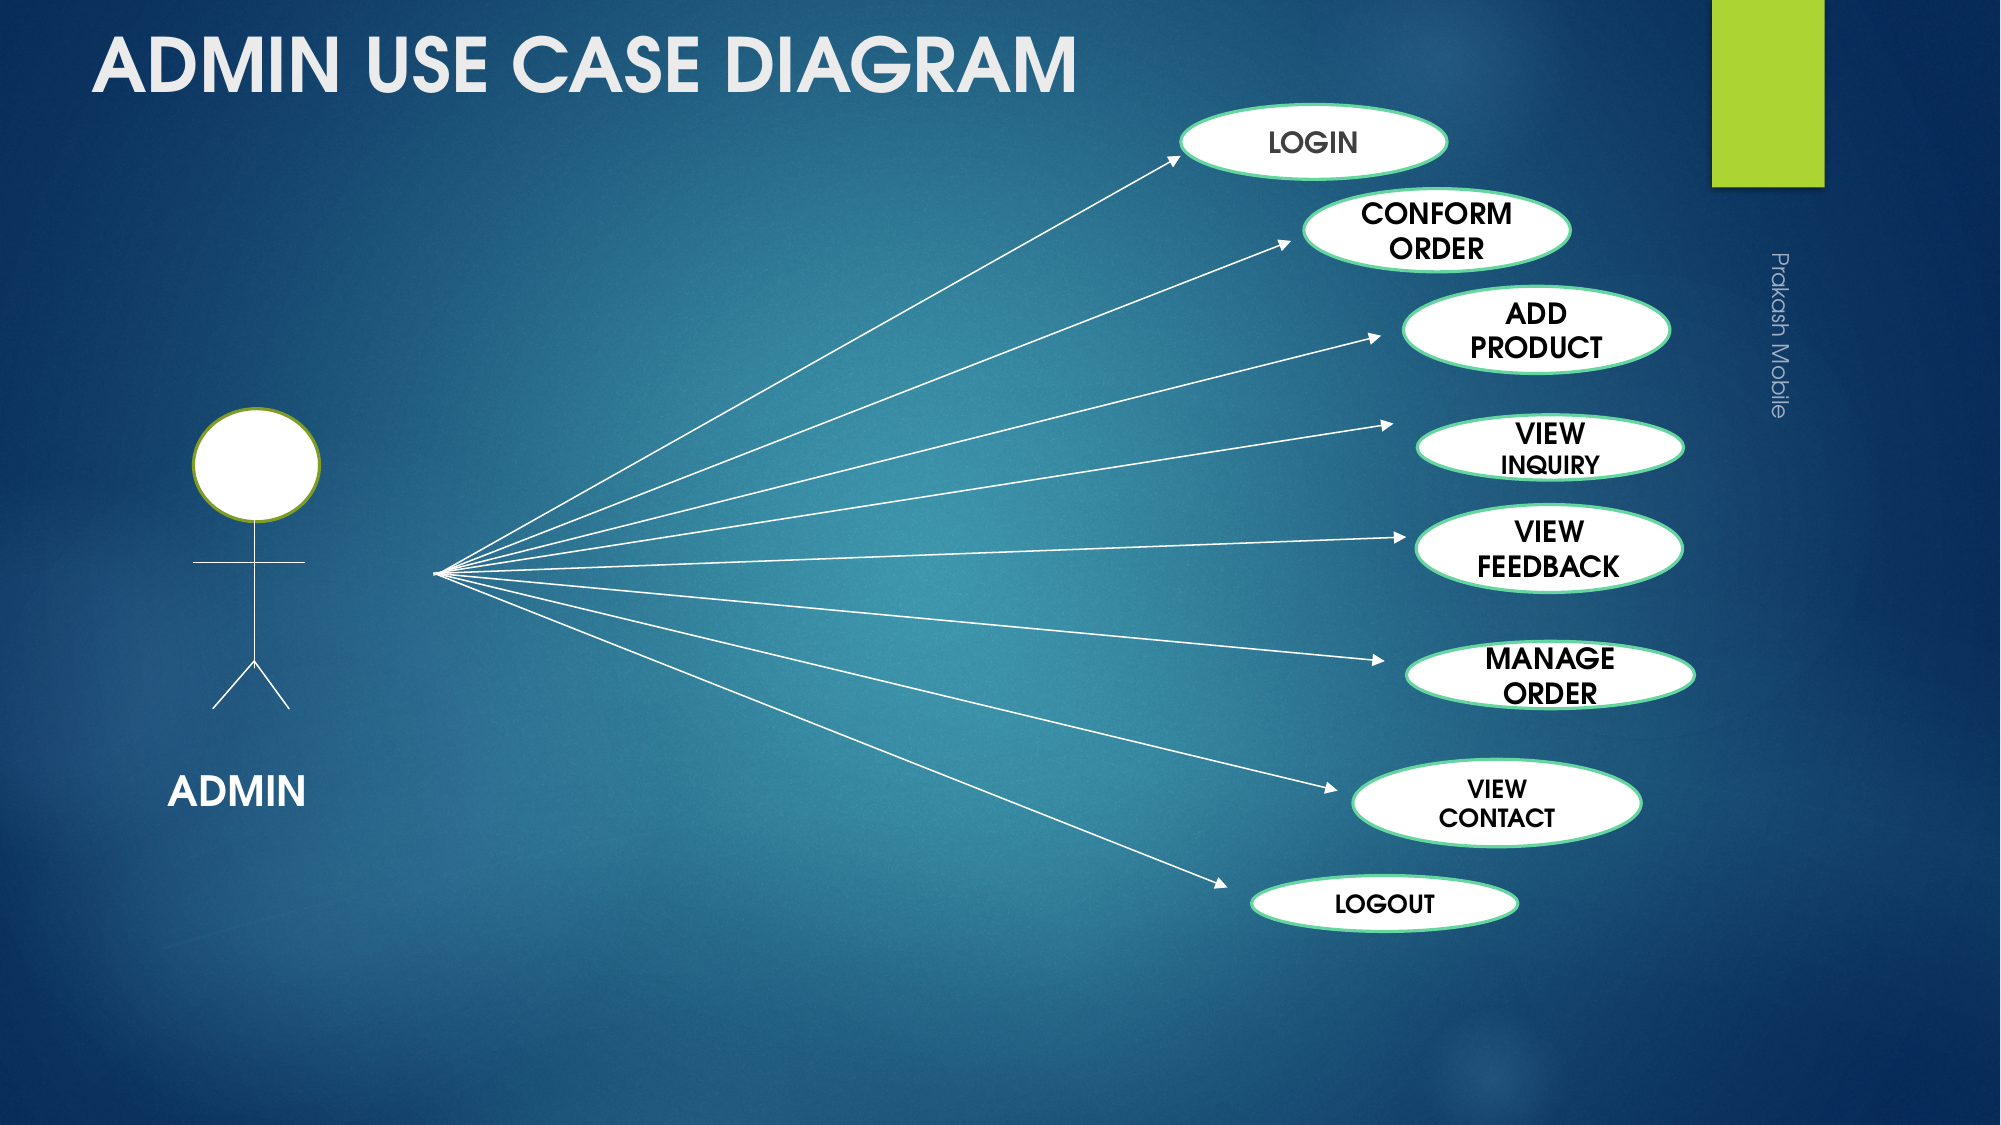

# ADMIN USE CASE DIAGRAM
LOGIN
CONFORM ORDER
ADD PRODUCT

VIEW INQUIRY
VIEW FEEDBACK
Prakash Mobile
MANAGE ORDER
ADMIN
VIEW CONTACT
LOGOUT